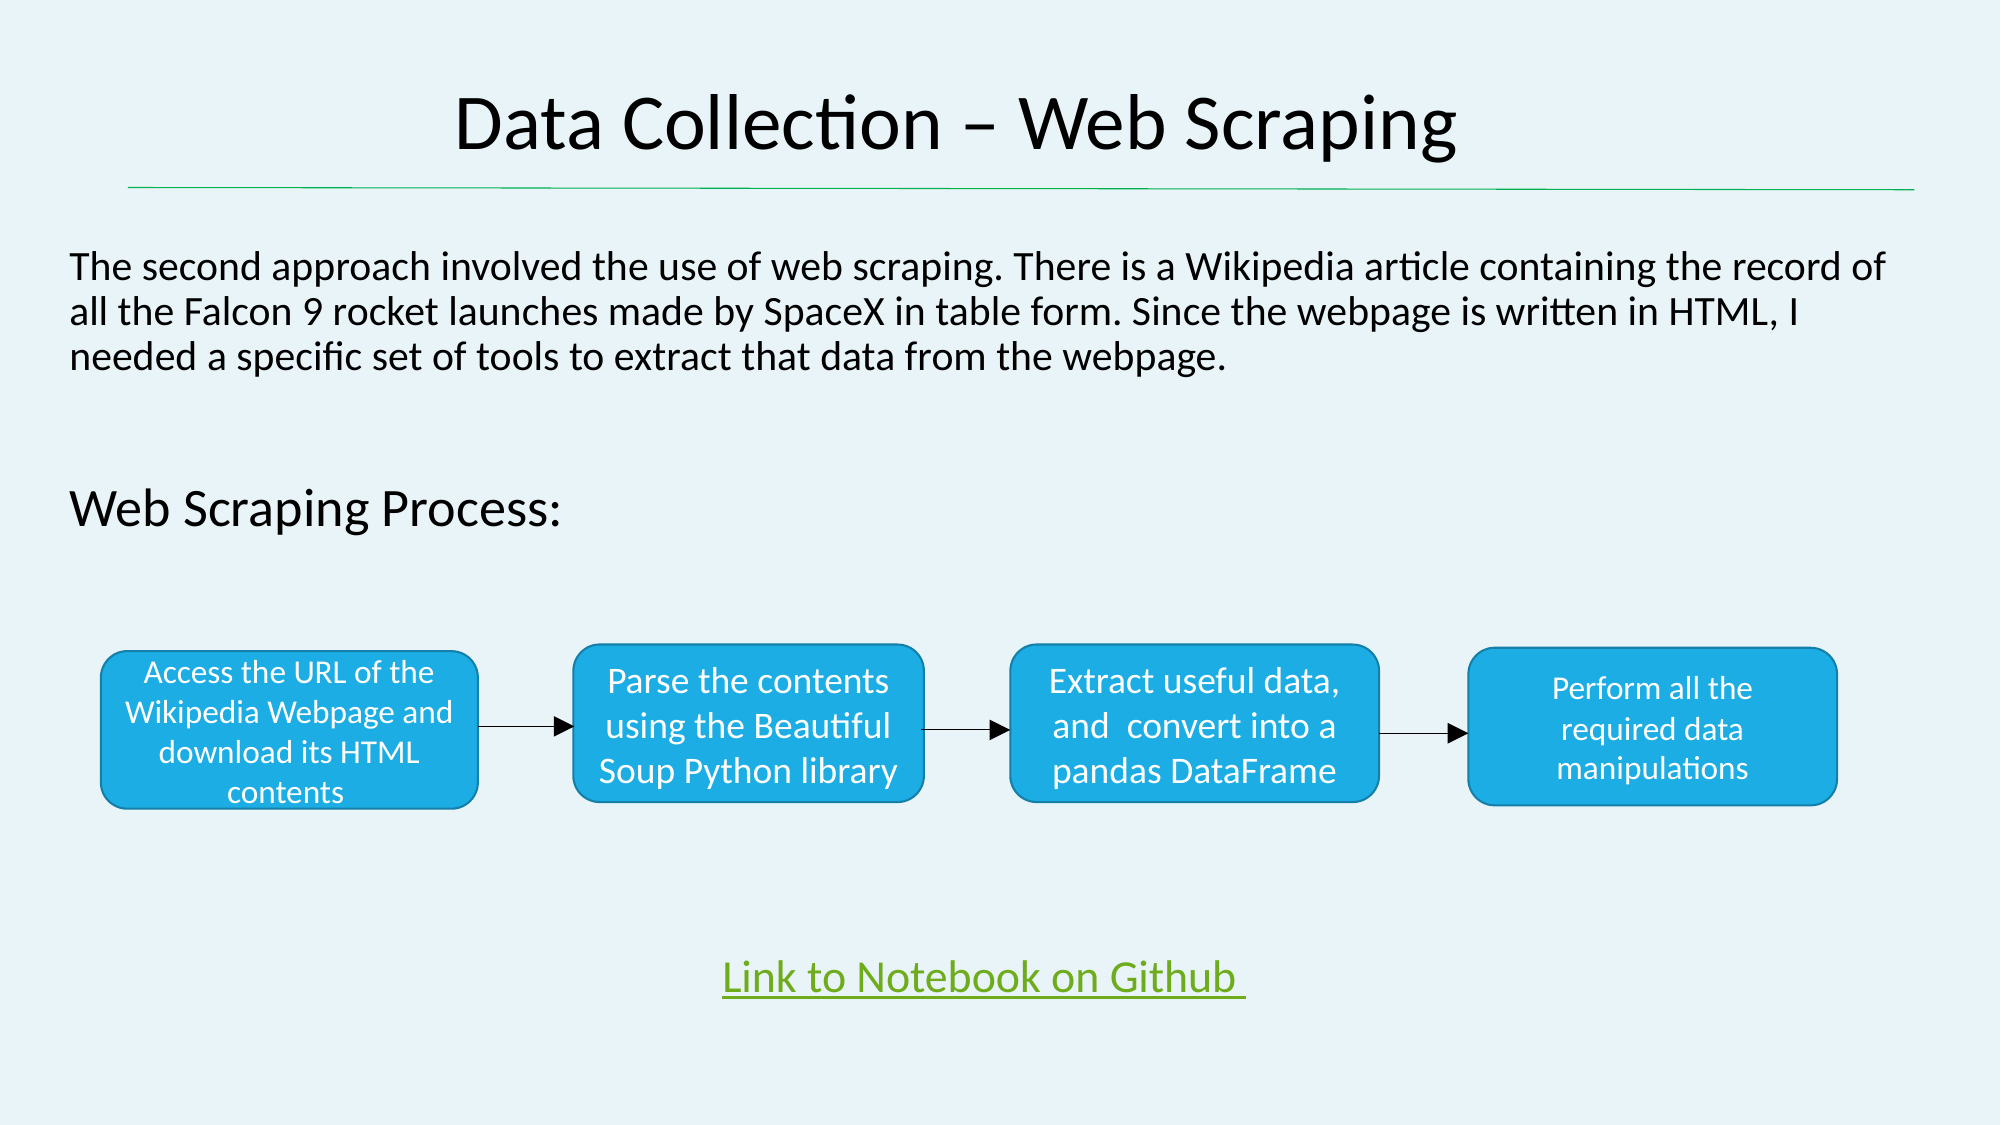

# Data Collection – Web Scraping

The second approach involved the use of web scraping. There is a Wikipedia article containing the record of all the Falcon 9 rocket launches made by SpaceX in table form. Since the webpage is written in HTML, I  needed a specific set of tools to extract that data from the webpage.

Web Scraping Process:

Link to Notebook on Github

Parse the contents using the Beautiful Soup Python library
Extract useful data, and  convert into a pandas DataFrame
Perform all the required data manipulations
Access the URL of the Wikipedia Webpage and download its HTML contents